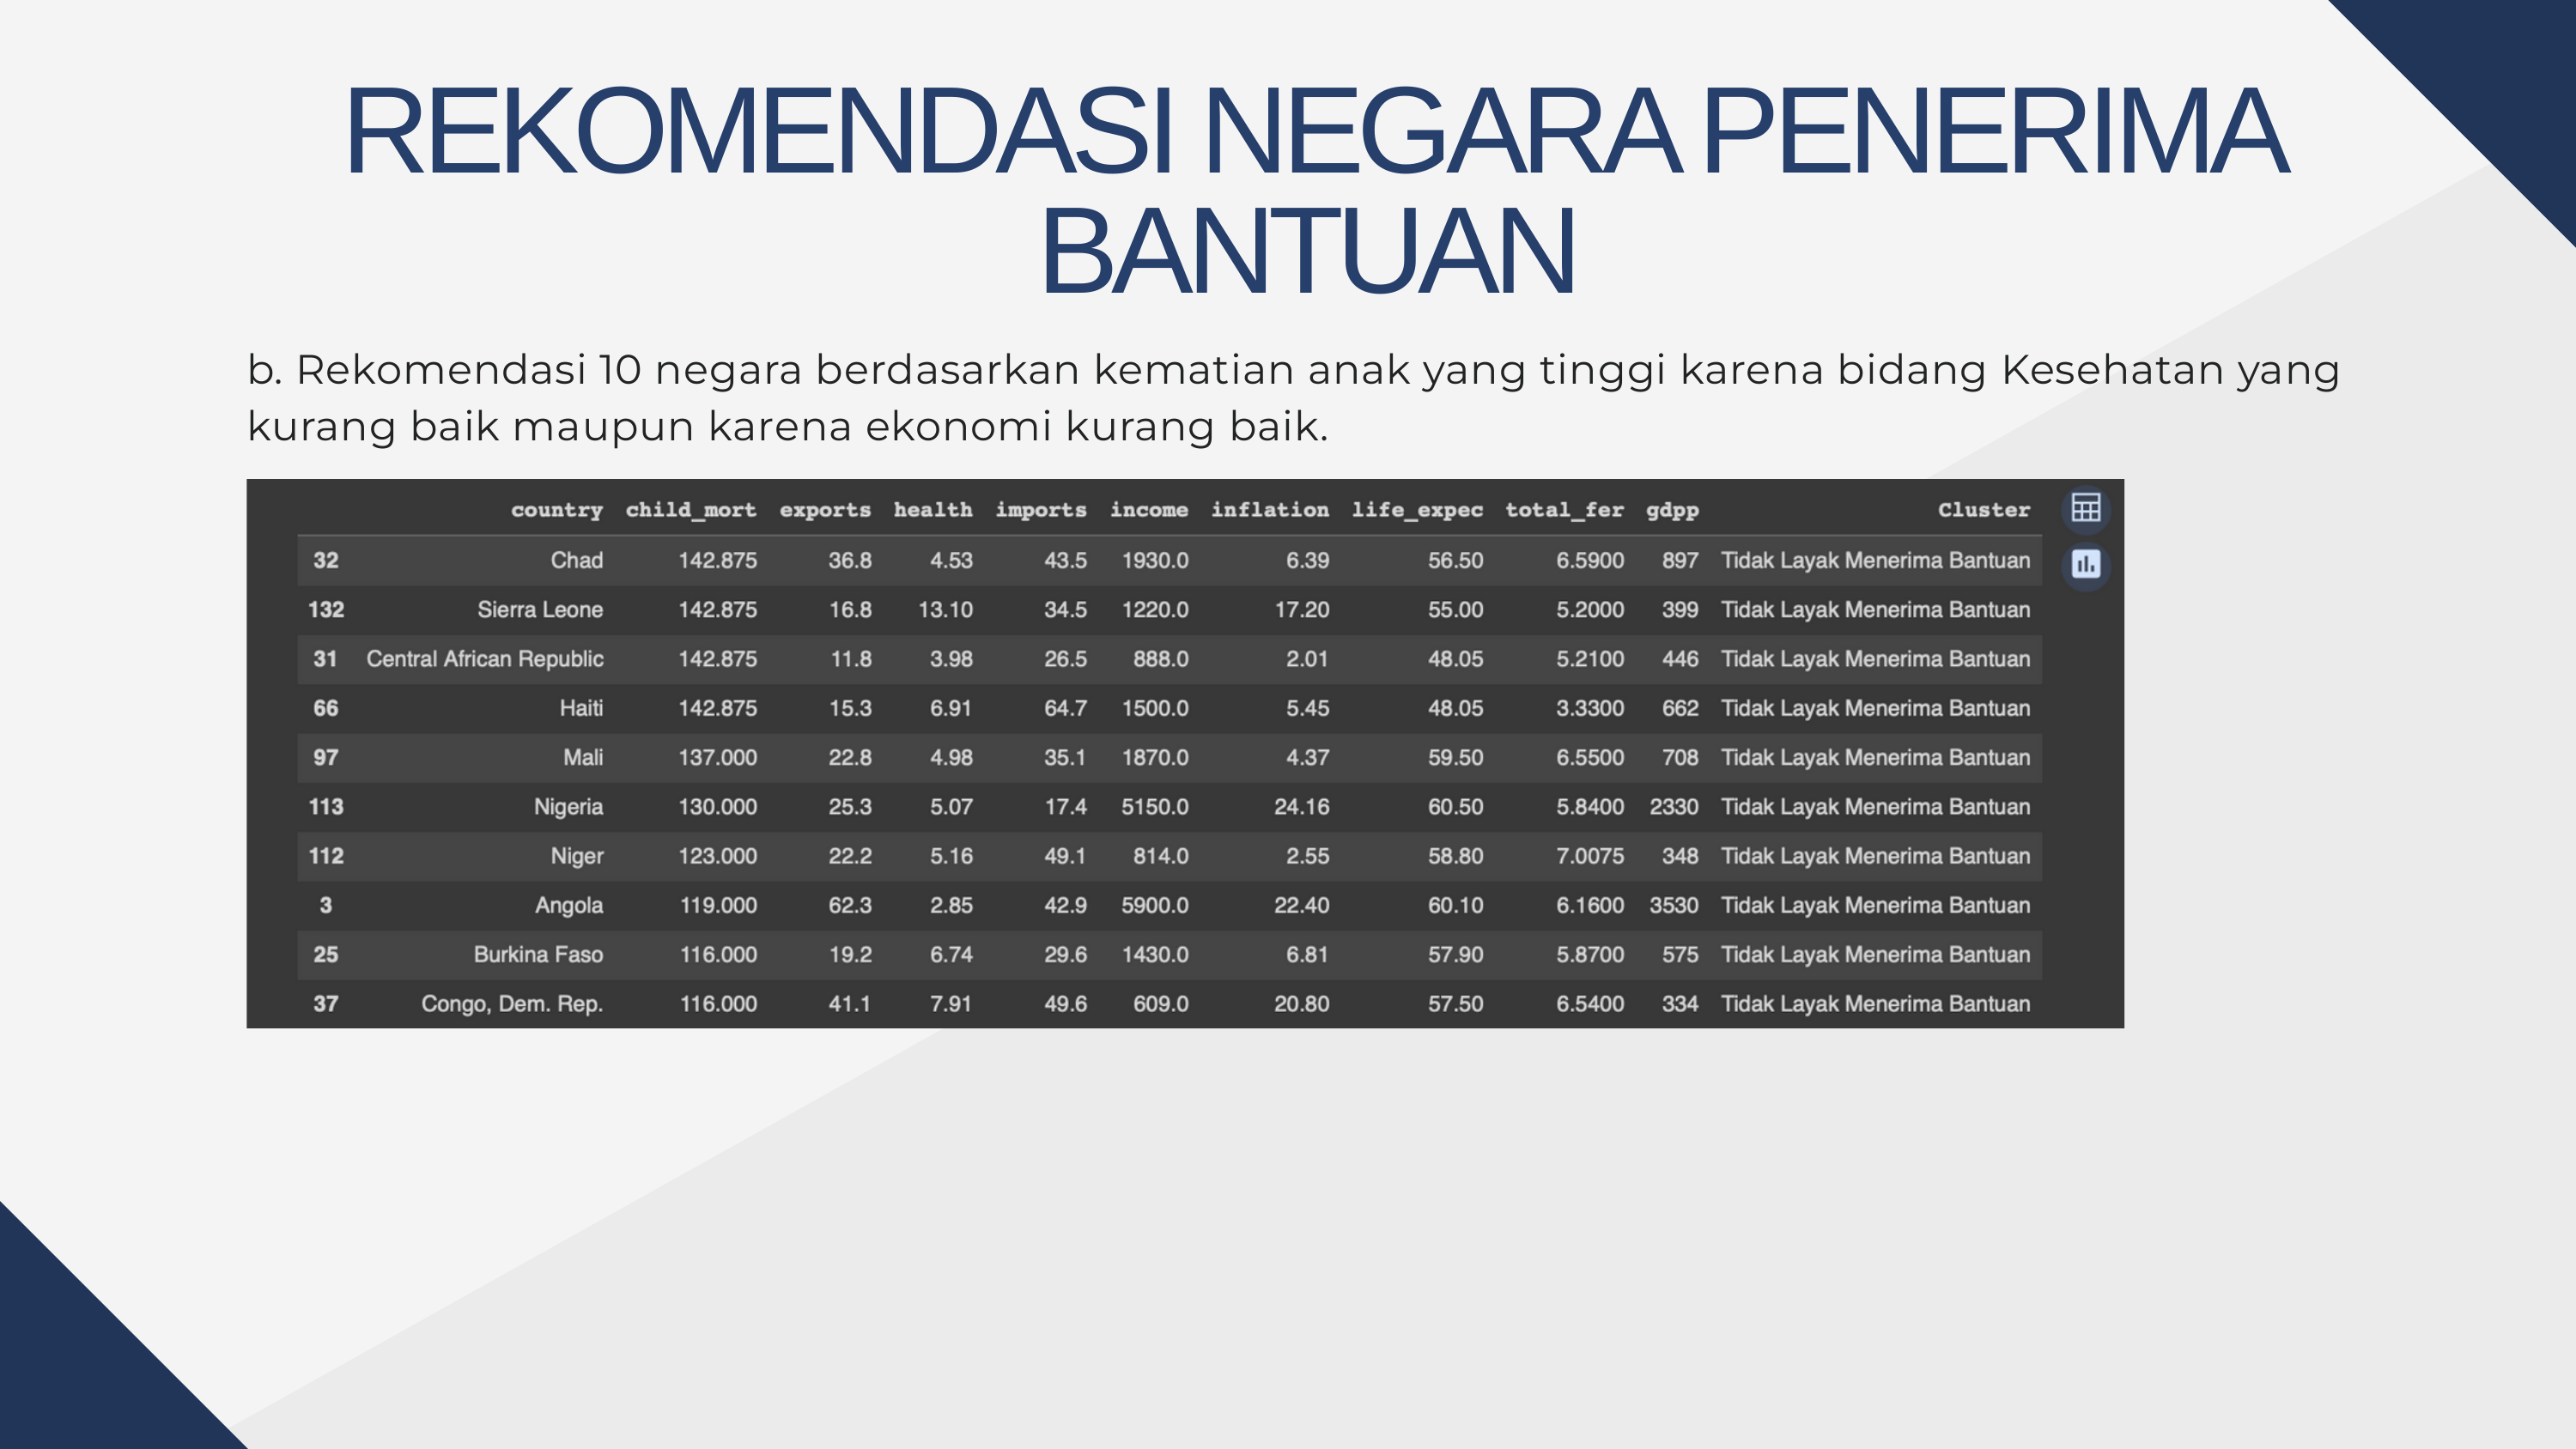

REKOMENDASI NEGARA PENERIMA BANTUAN
b. Rekomendasi 10 negara berdasarkan kematian anak yang tinggi karena bidang Kesehatan yang kurang baik maupun karena ekonomi kurang baik.